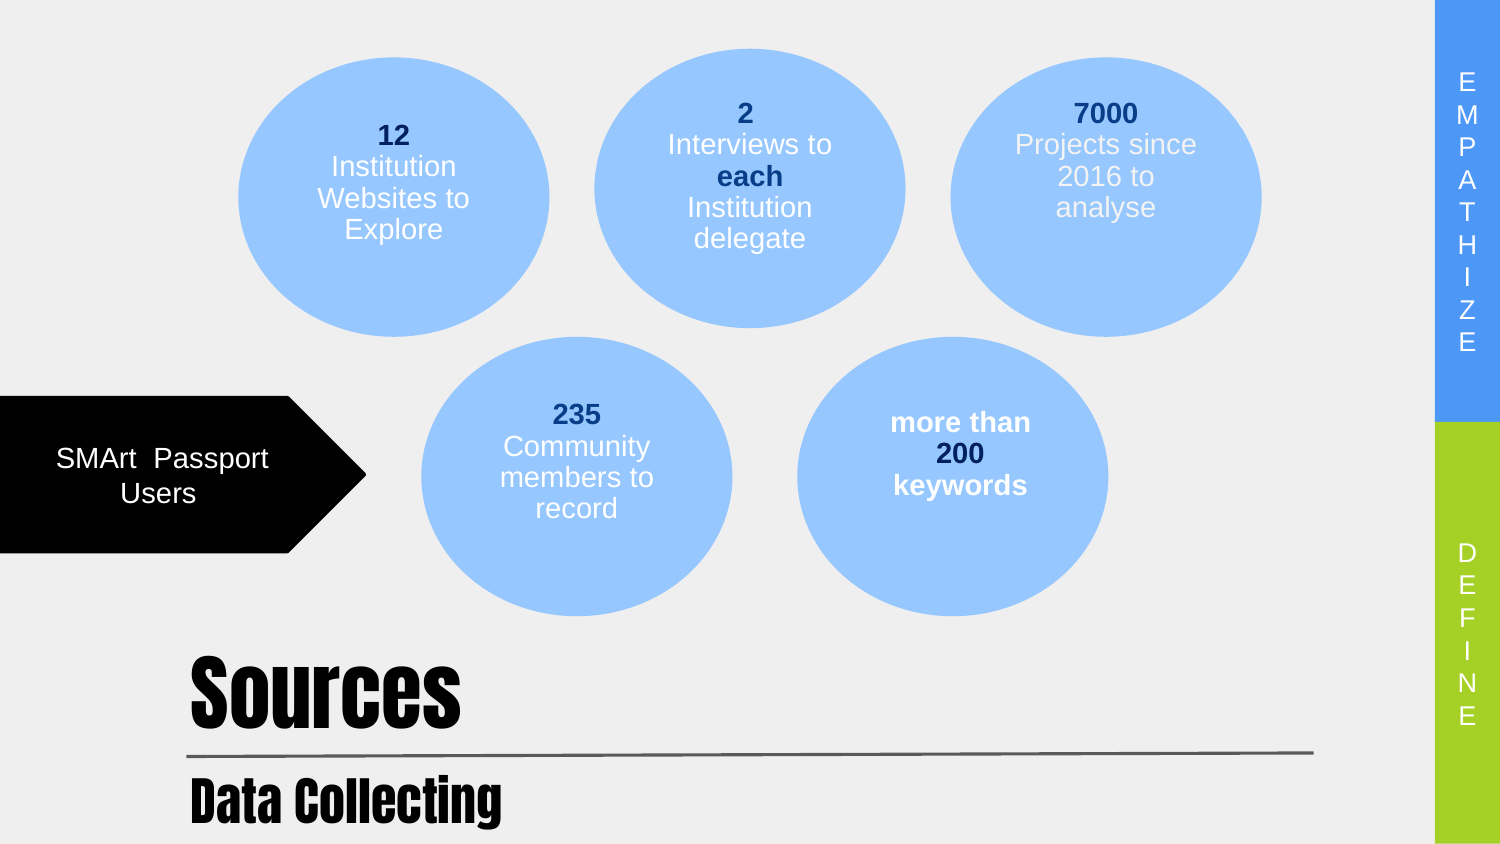

E
M
P
A
TH
I
Z
E

2
Interviews to each
Institution delegate
7000
Projects since 2016 to analyse

12
Institution Websites to Explore

more than 200
keywords
235 Community members to record

SMArt  Passport Users
D
E
F
I
N
E
Sources
Data Collecting